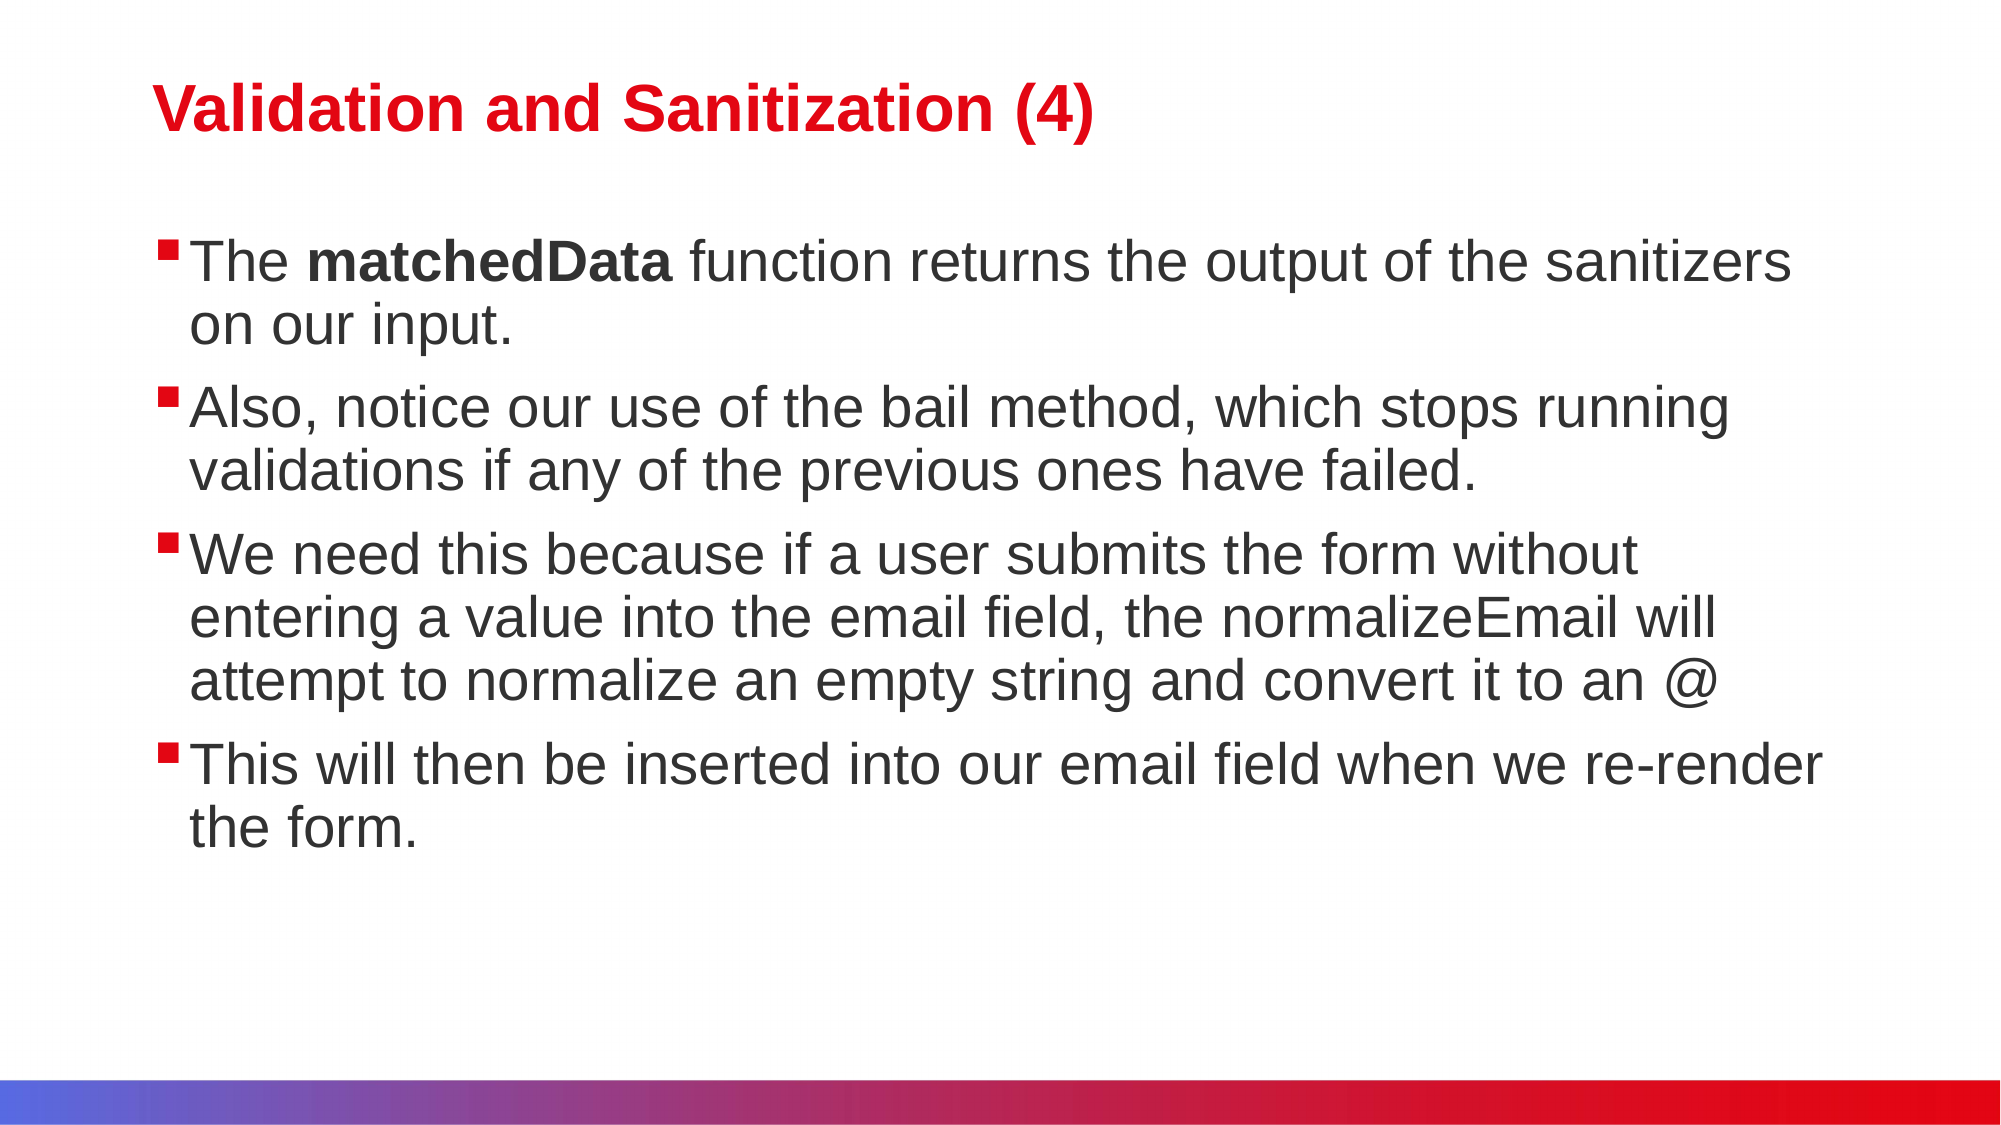

# Validation and Sanitization (4)
The matchedData function returns the output of the sanitizers on our input.
Also, notice our use of the bail method, which stops running validations if any of the previous ones have failed.
We need this because if a user submits the form without entering a value into the email field, the normalizeEmail will attempt to normalize an empty string and convert it to an @
This will then be inserted into our email field when we re-render the form.